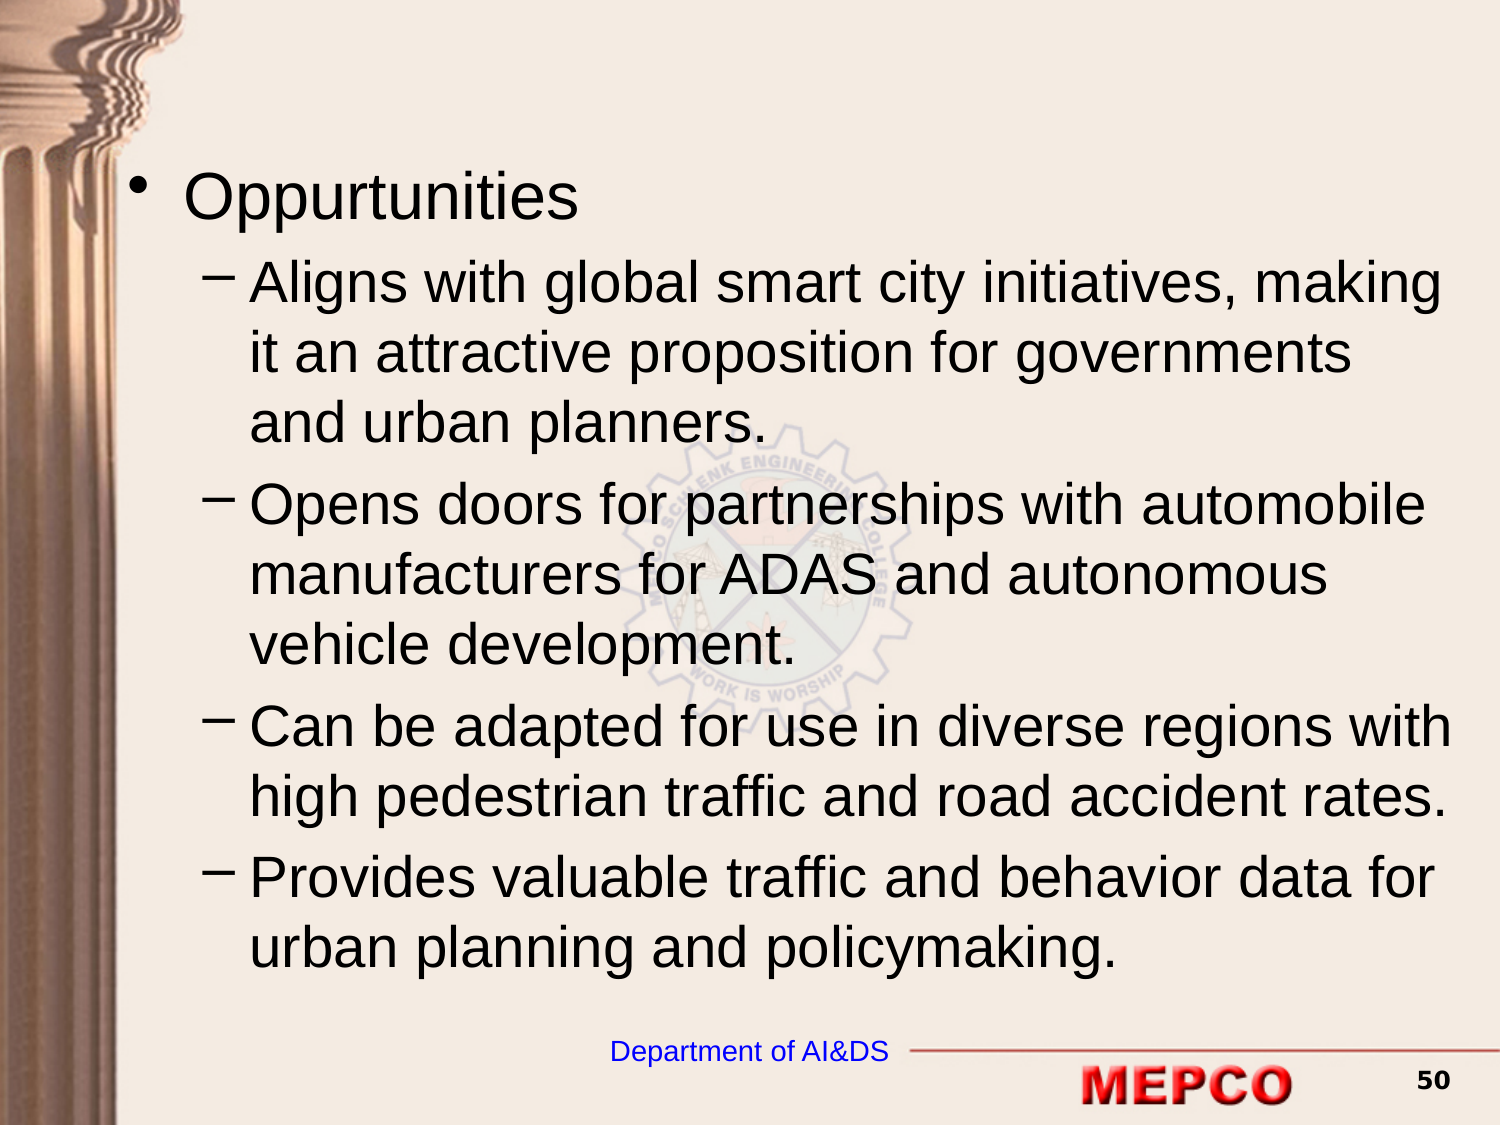

#
Oppurtunities
Aligns with global smart city initiatives, making it an attractive proposition for governments and urban planners.
Opens doors for partnerships with automobile manufacturers for ADAS and autonomous vehicle development.
Can be adapted for use in diverse regions with high pedestrian traffic and road accident rates.
Provides valuable traffic and behavior data for urban planning and policymaking.
Department of AI&DS